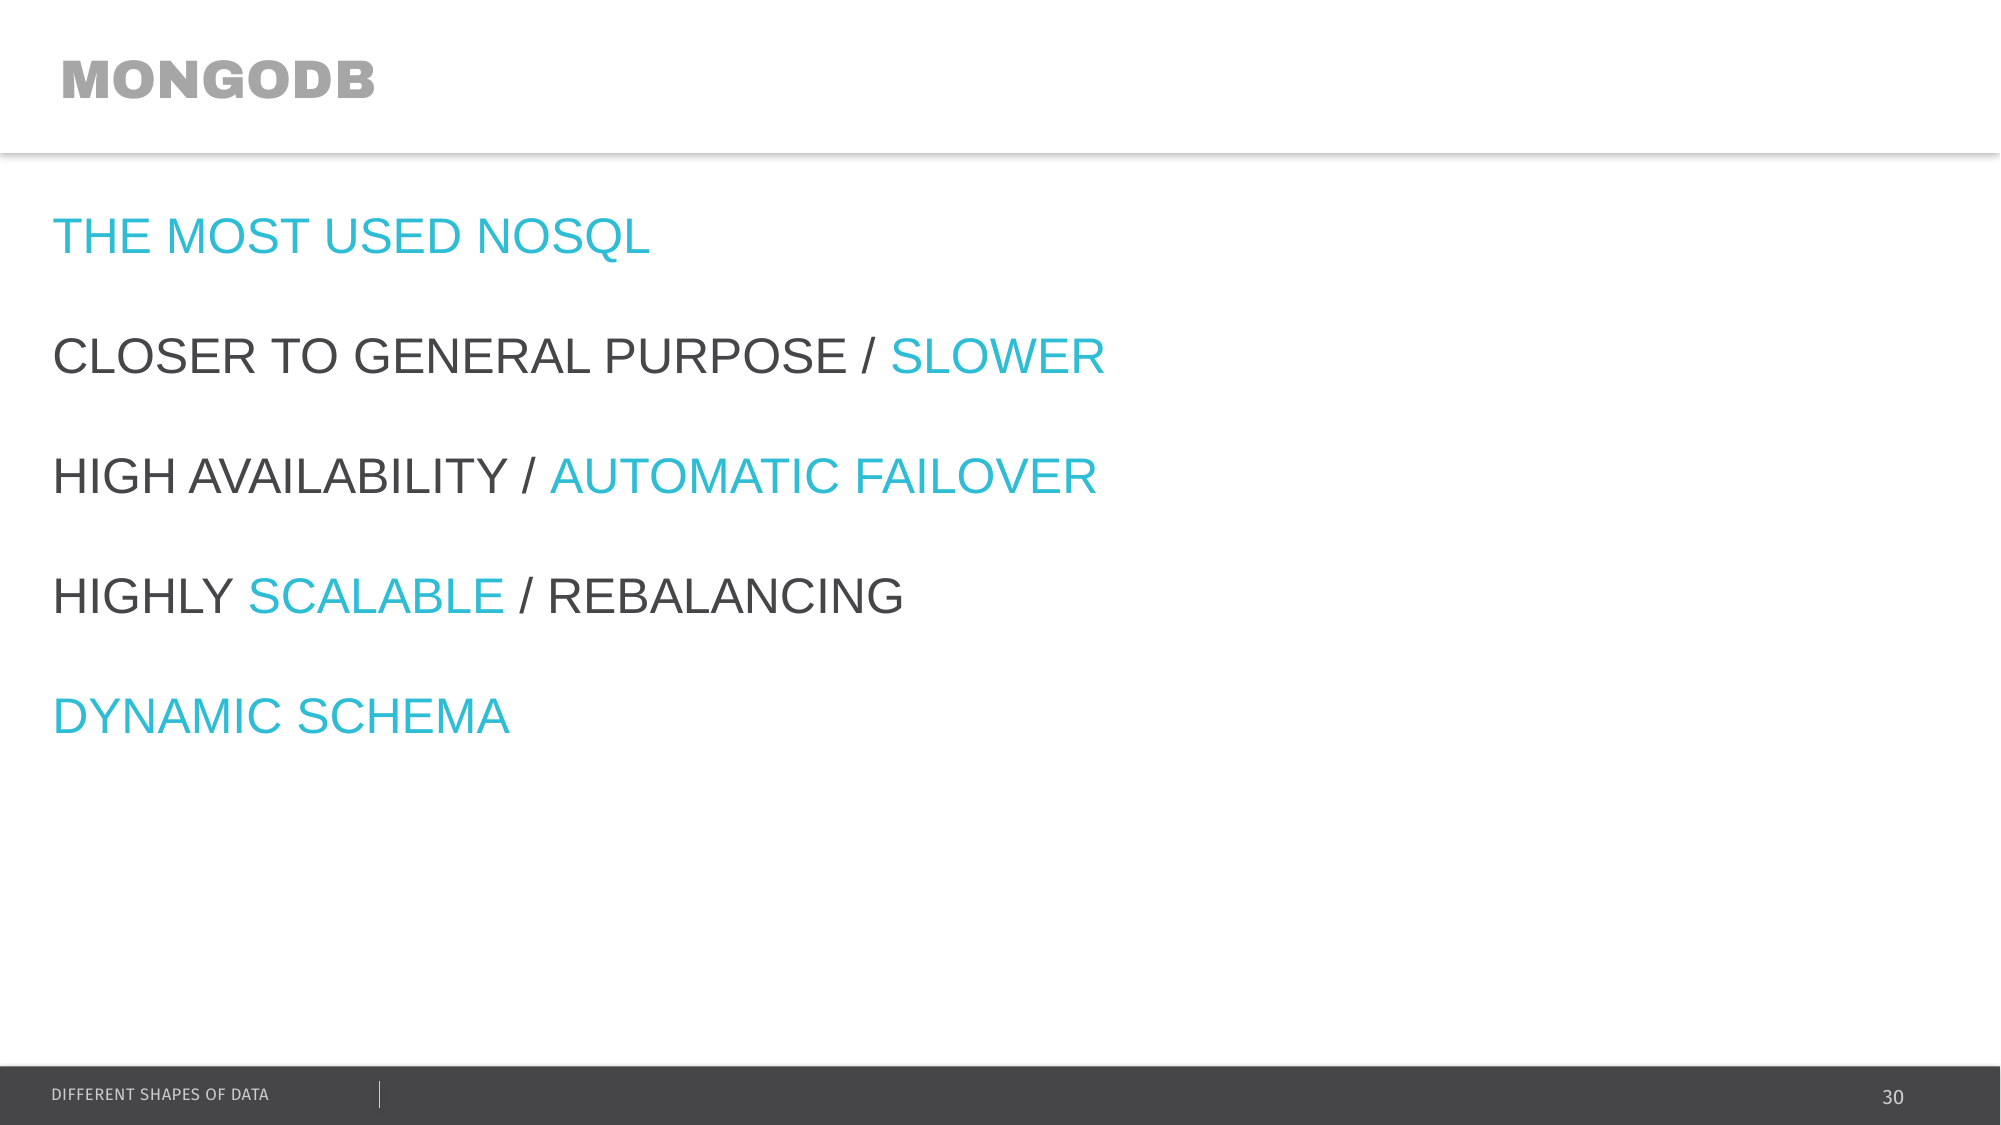

MONGODB
THE MOST USED NOSQL

CLOSER TO GENERAL PURPOSE / SLOWER

HIGH AVAILABILITY / AUTOMATIC FAILOVER

HIGHLY SCALABLE / REBALANCING

DYNAMIC SCHEMA